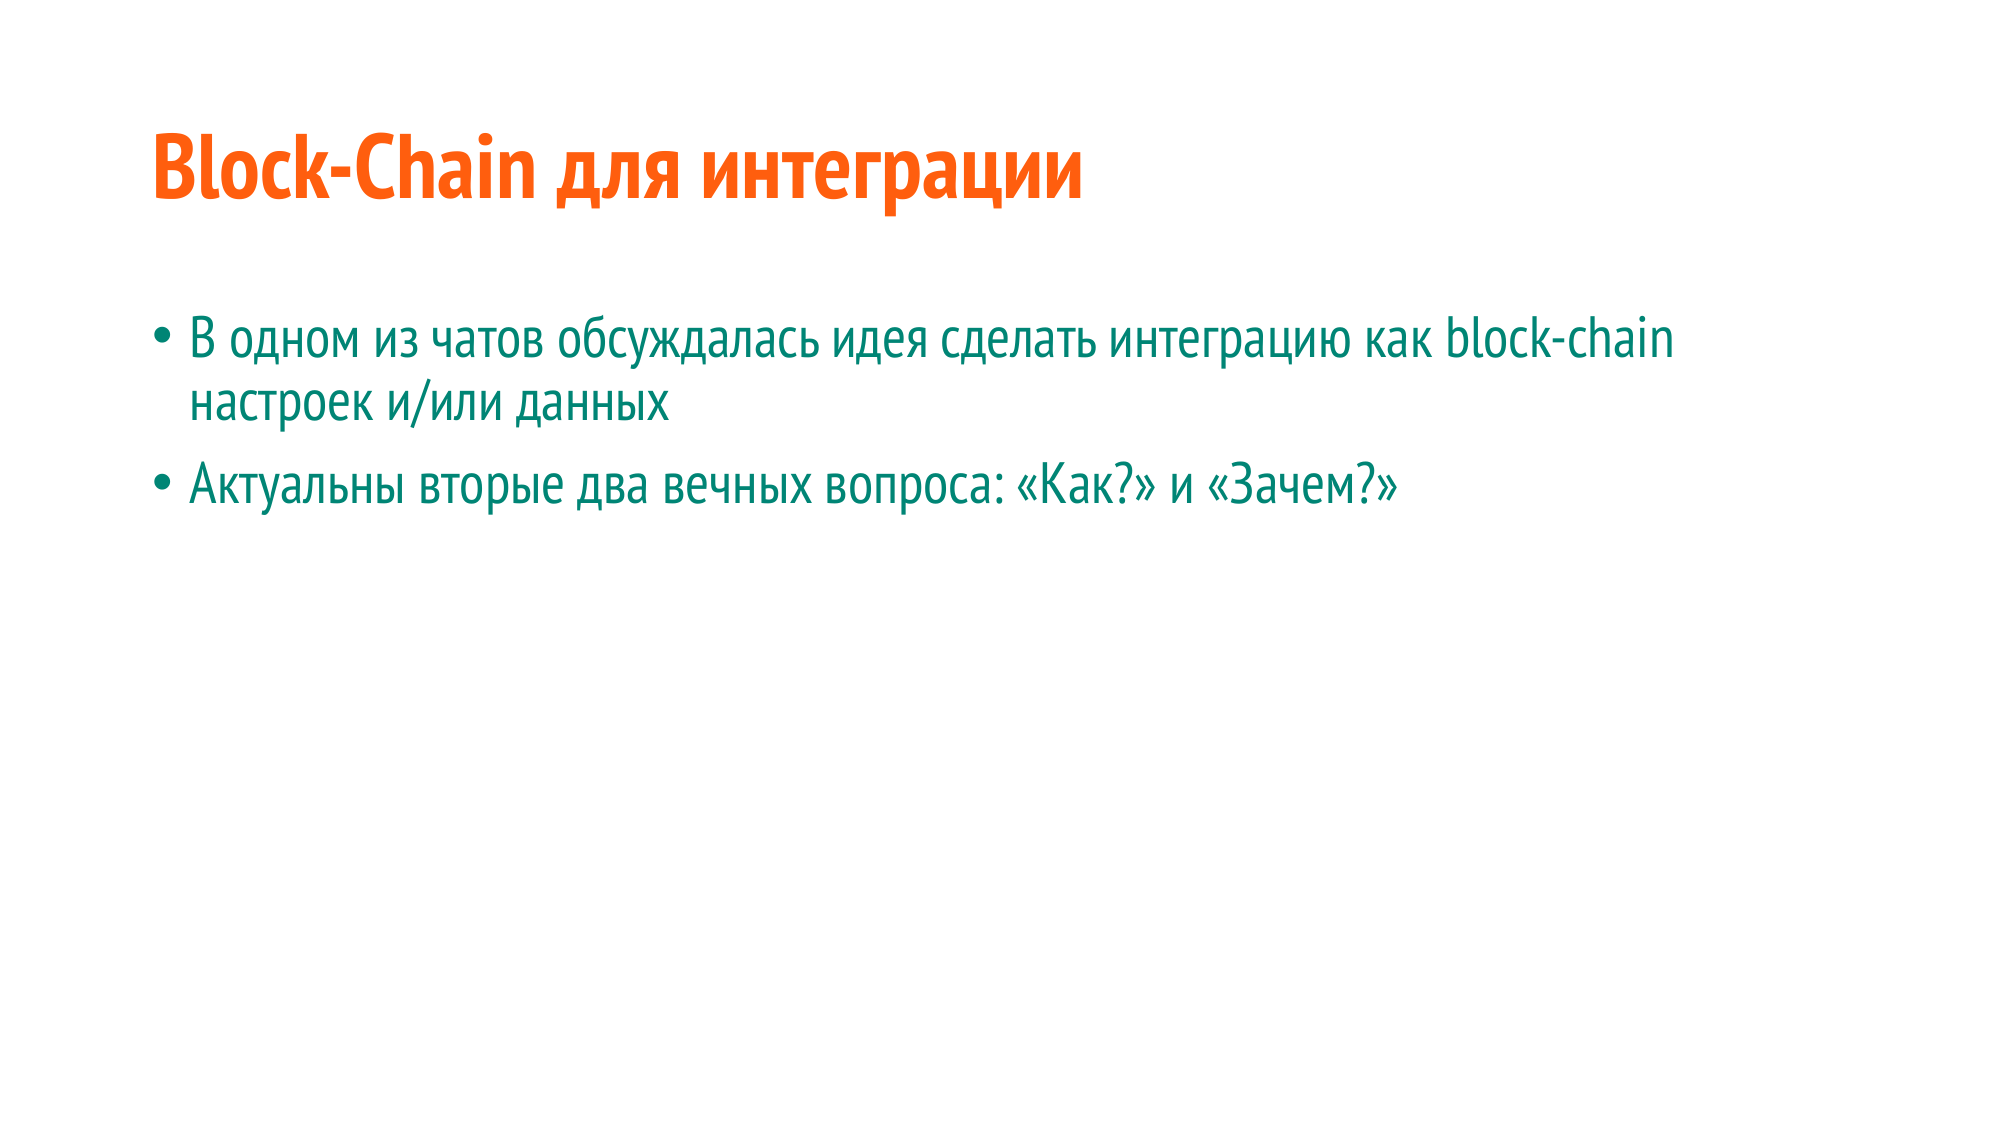

# Block-Chain для интеграции
В одном из чатов обсуждалась идея сделать интеграцию как block-chain настроек и/или данных
Актуальны вторые два вечных вопроса: «Как?» и «Зачем?»